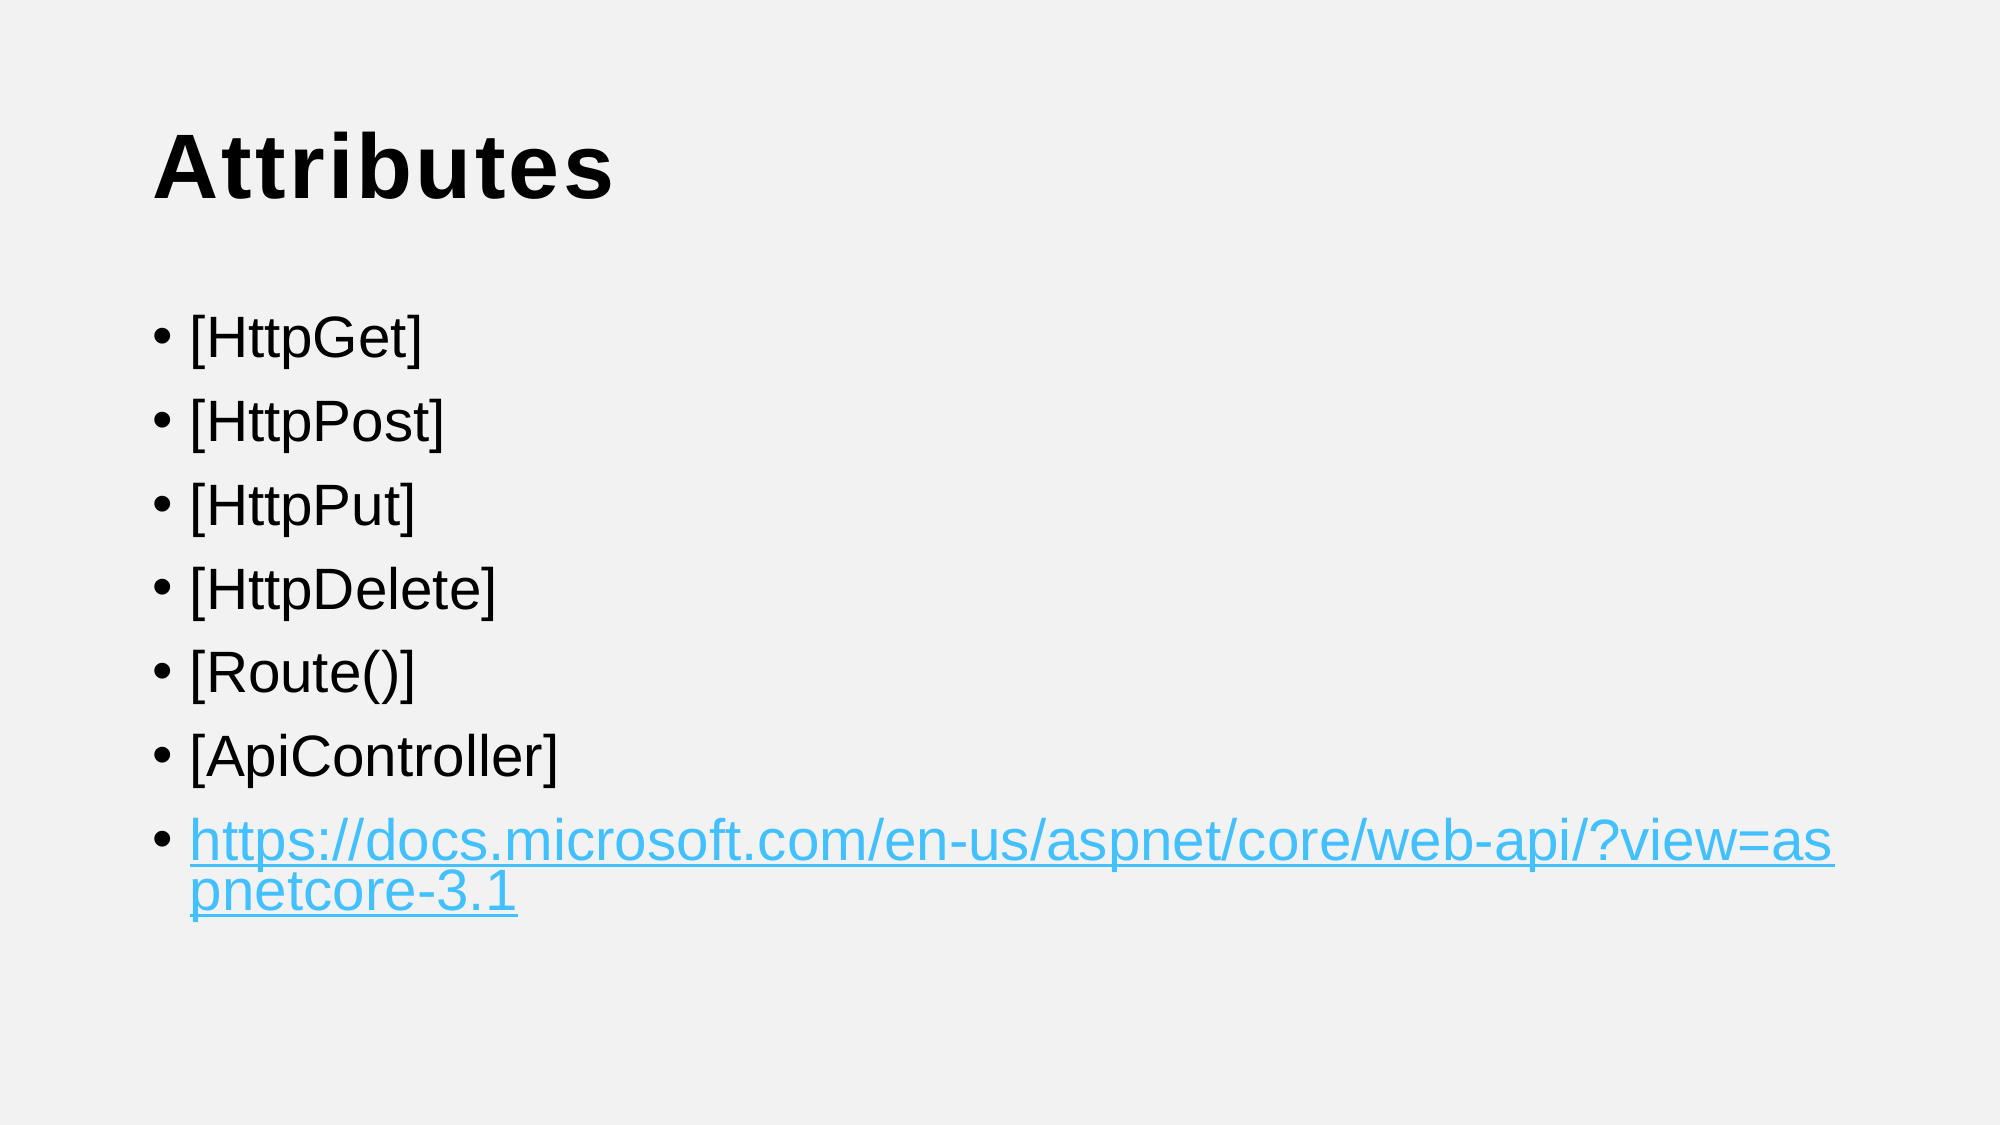

# Attributes
[HttpGet]
[HttpPost]
[HttpPut]
[HttpDelete]
[Route()]
[ApiController]
https://docs.microsoft.com/en-us/aspnet/core/web-api/?view=aspnetcore-3.1